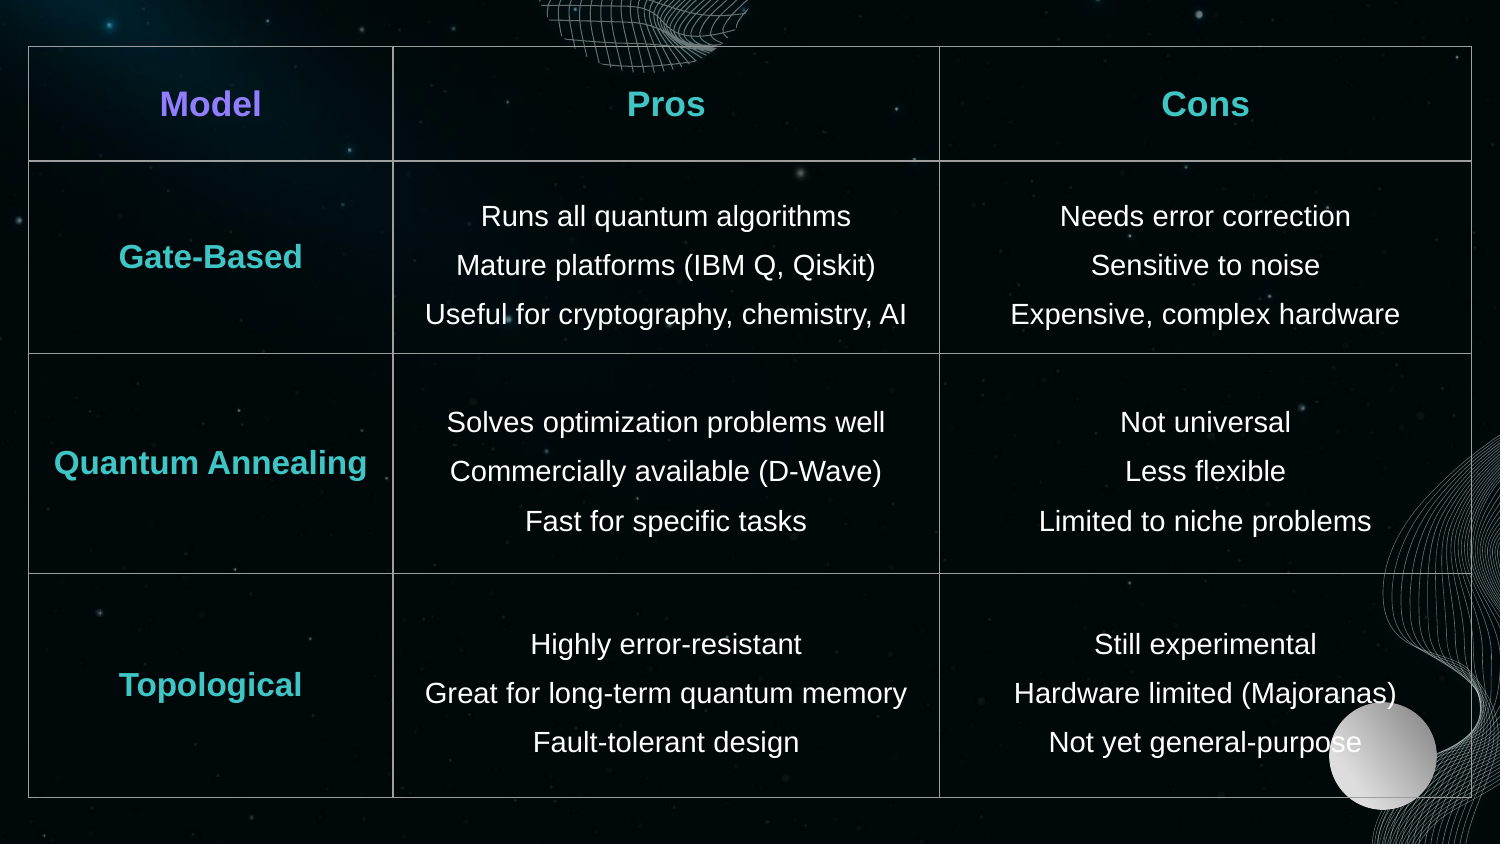

| Model | Pros | Cons |
| --- | --- | --- |
| Gate-Based | Runs all quantum algorithms Mature platforms (IBM Q, Qiskit) Useful for cryptography, chemistry, AI | Needs error correction Sensitive to noise Expensive, complex hardware |
| Quantum Annealing | Solves optimization problems well Commercially available (D-Wave) Fast for specific tasks | Not universal Less flexible Limited to niche problems |
| Topological | Highly error-resistant Great for long-term quantum memory Fault-tolerant design | Still experimental Hardware limited (Majoranas) Not yet general-purpose |